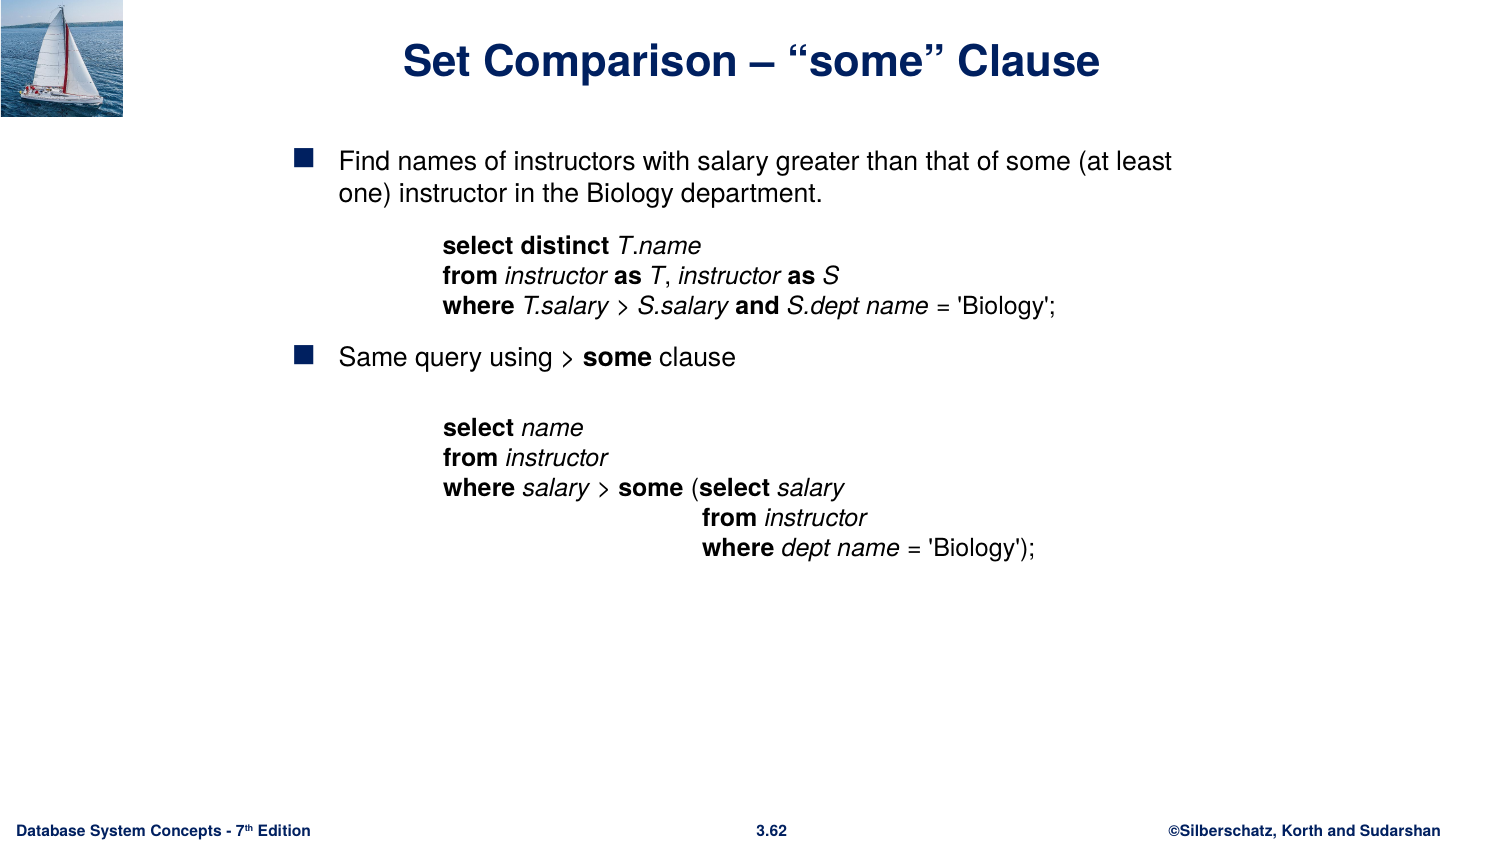

# Set Comparison – “some” Clause
Find names of instructors with salary greater than that of some (at least one) instructor in the Biology department.

Same query using > some clause
select distinct T.name
from instructor as T, instructor as S
where T.salary > S.salary and S.dept name = 'Biology';
select name
from instructor
where salary > some (select salary
                                     from instructor
                                     where dept name = 'Biology');